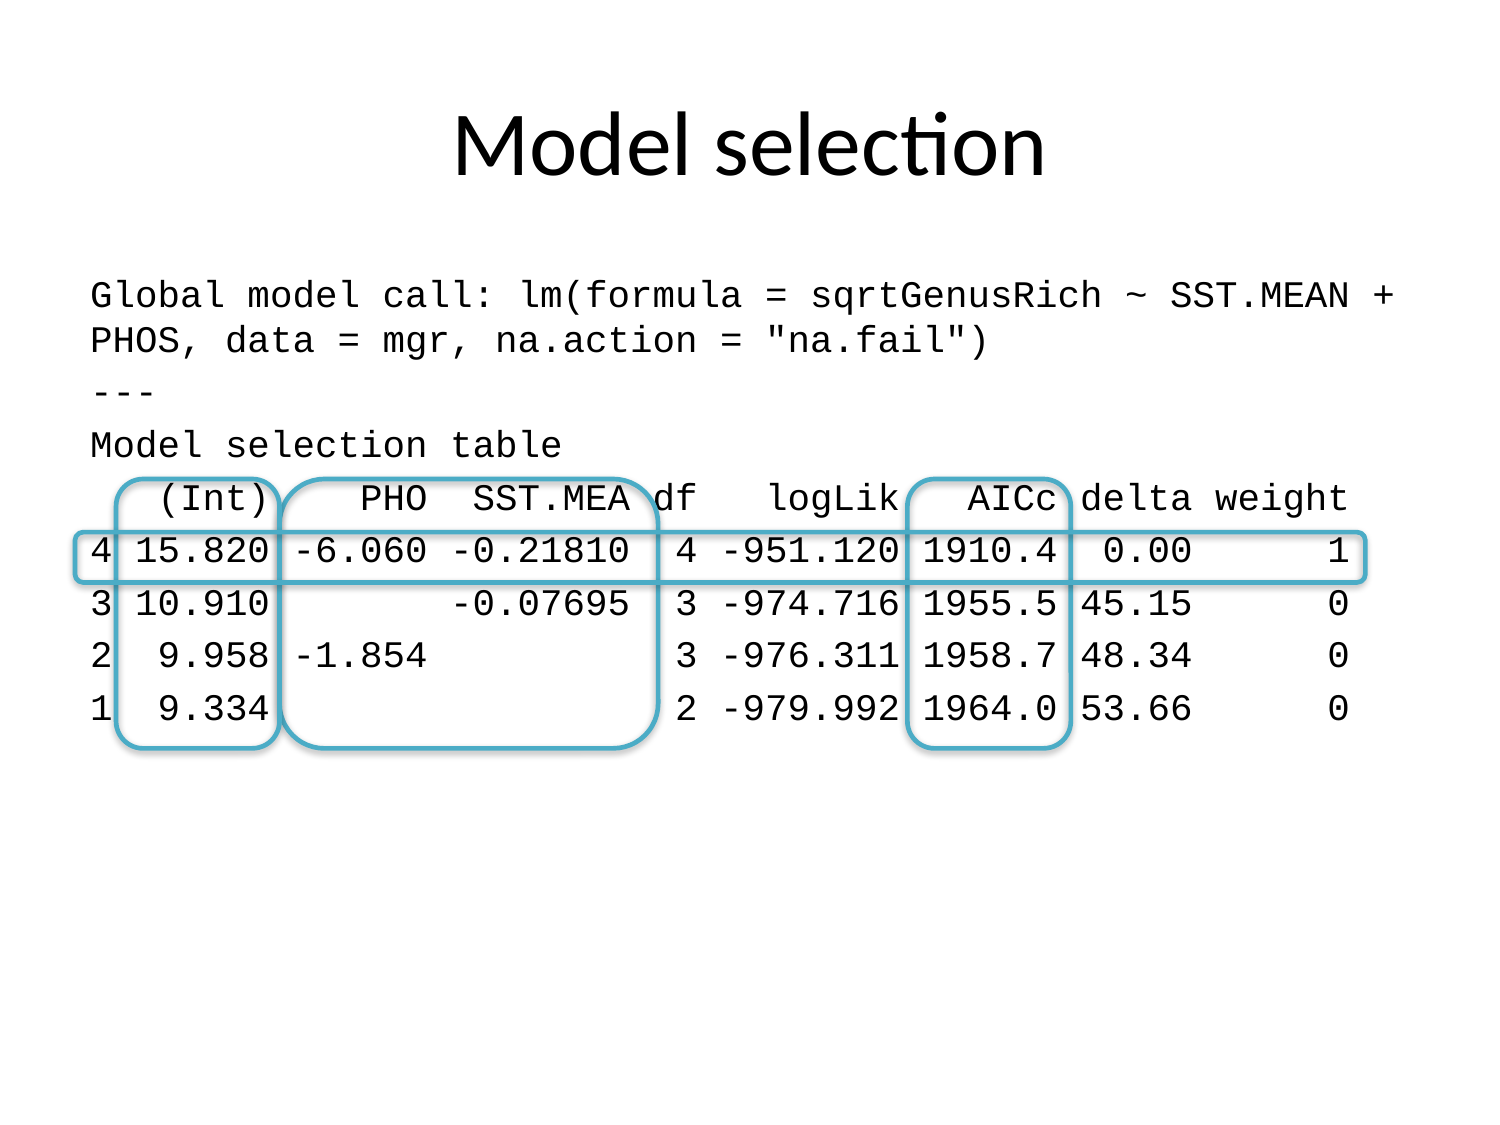

# Model selection
Global model call: lm(formula = sqrtGenusRich ~ SST.MEAN + PHOS, data = mgr, na.action = "na.fail")
---
Model selection table
   (Int)    PHO  SST.MEA df   logLik   AICc delta weight
4 15.820 -6.060 -0.21810  4 -951.120 1910.4  0.00      1
3 10.910        -0.07695  3 -974.716 1955.5 45.15      0
2  9.958 -1.854           3 -976.311 1958.7 48.34      0
1  9.334                  2 -979.992 1964.0 53.66      0